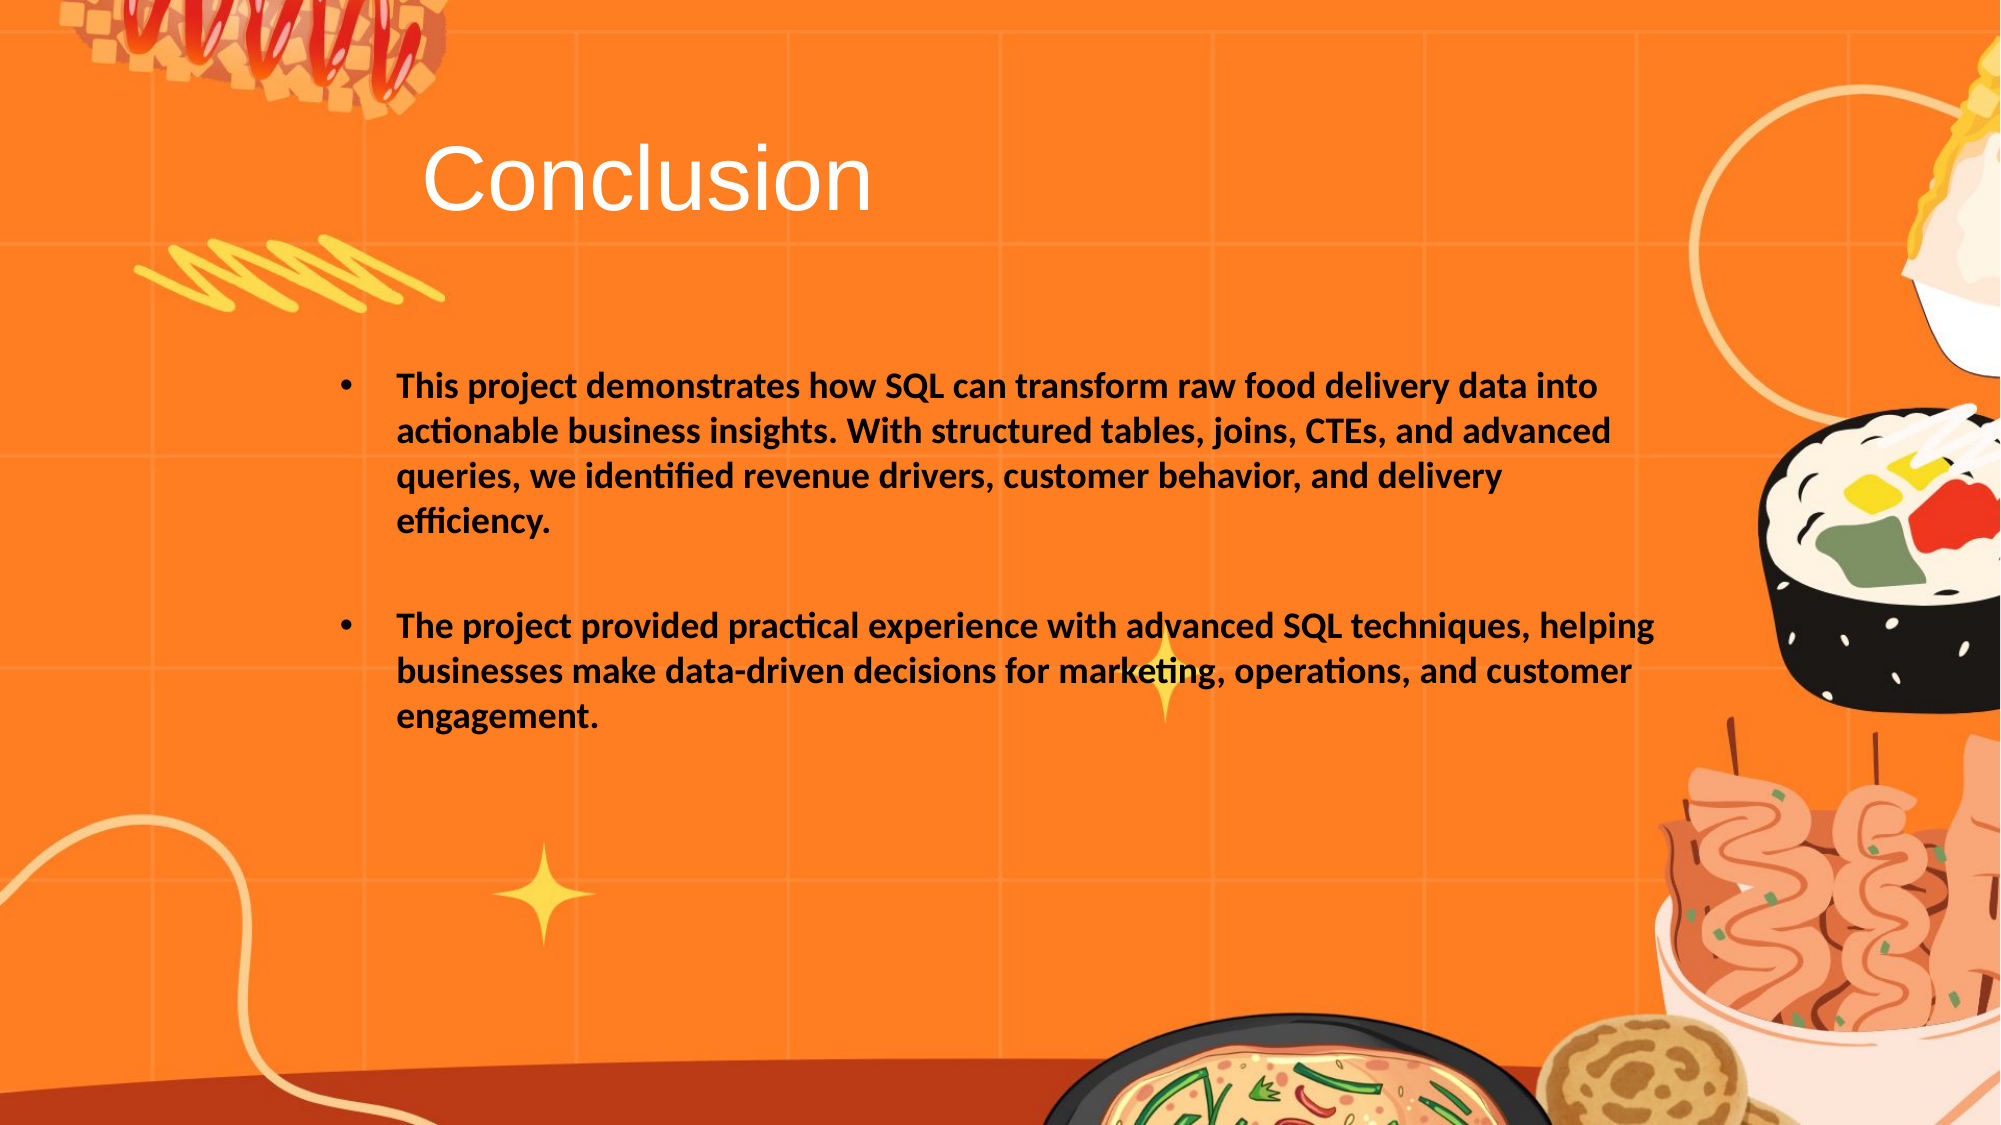

# Conclusion
This project demonstrates how SQL can transform raw food delivery data into actionable business insights. With structured tables, joins, CTEs, and advanced queries, we identified revenue drivers, customer behavior, and delivery efficiency.

The project provided practical experience with advanced SQL techniques, helping businesses make data-driven decisions for marketing, operations, and customer engagement.